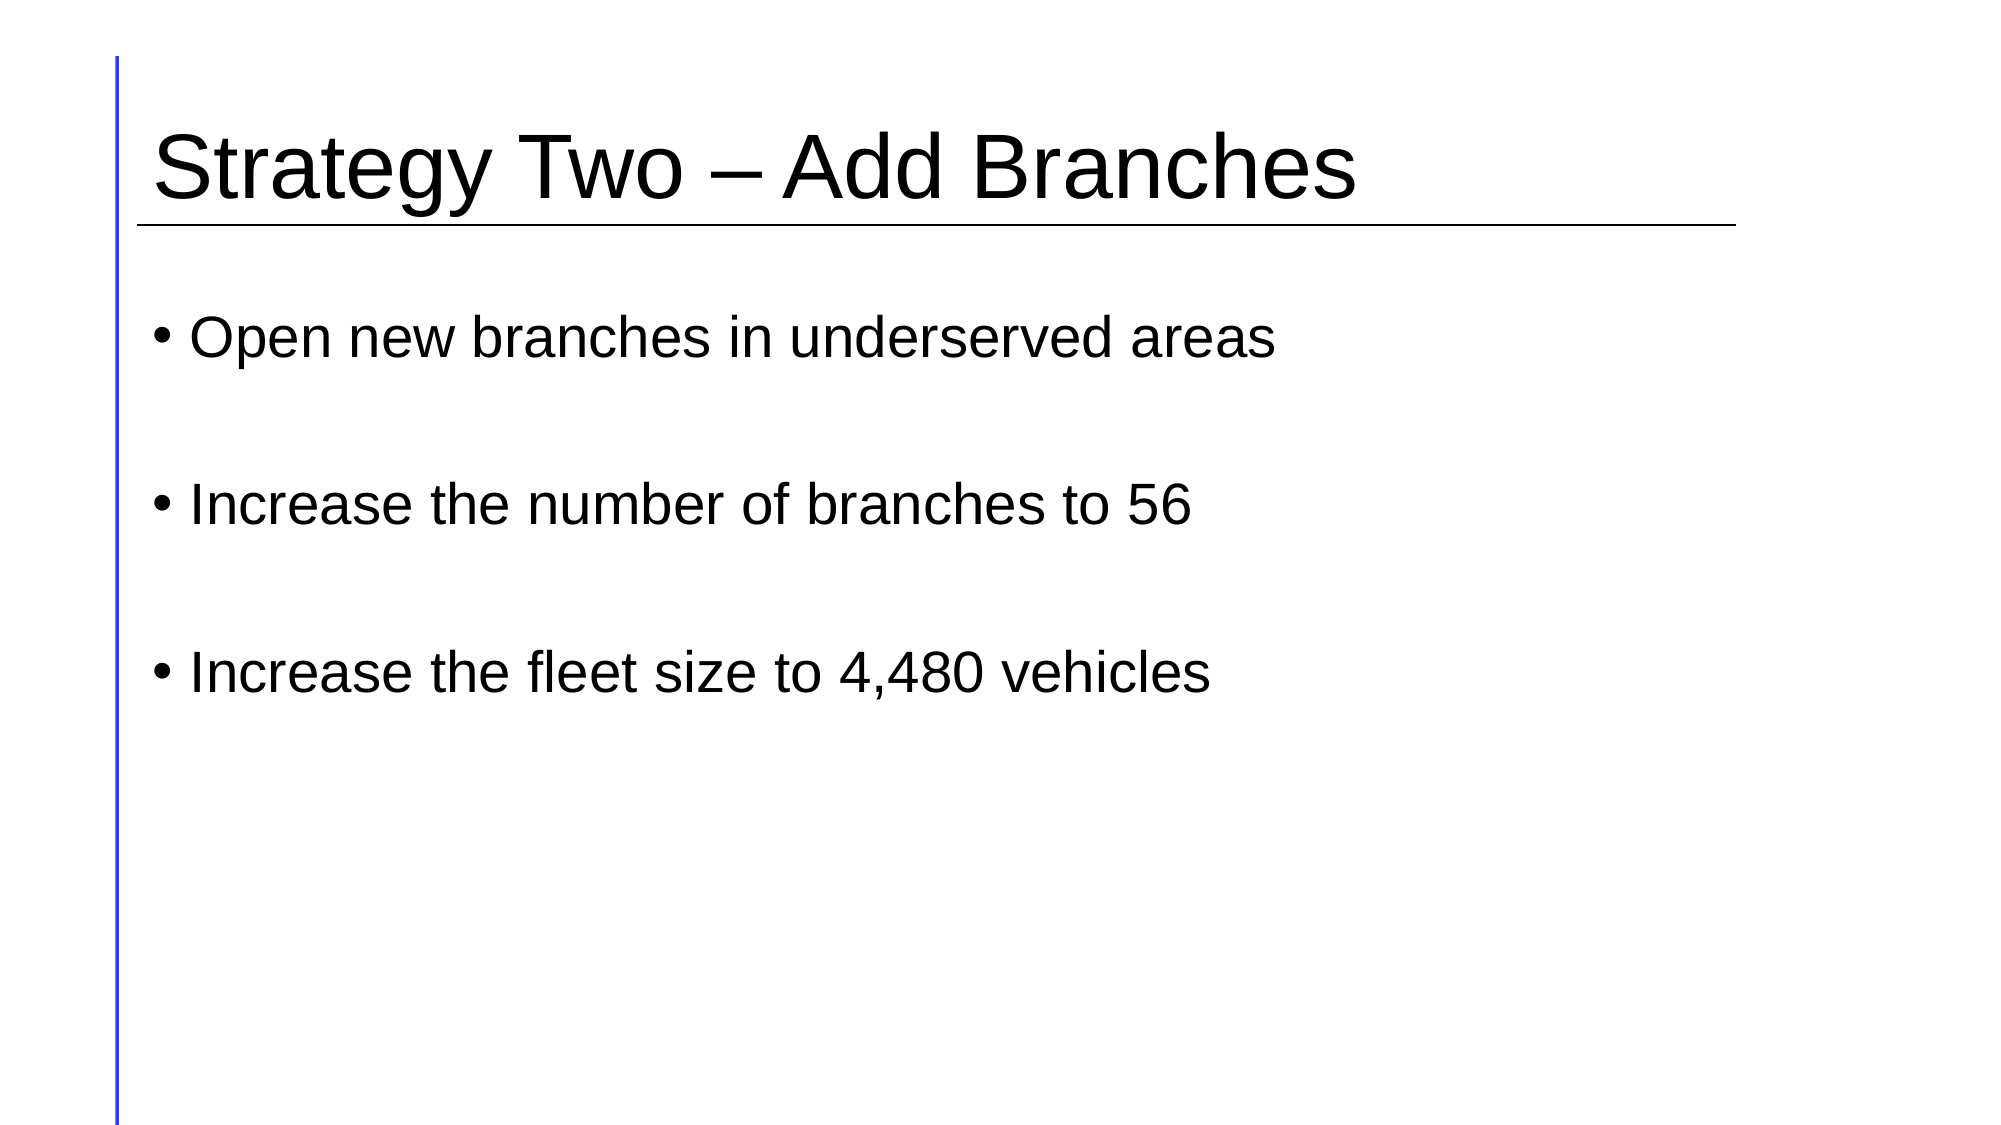

# Strategy Two – Add Branches
Open new branches in underserved areas

Increase the number of branches to 56

Increase the fleet size to 4,480 vehicles